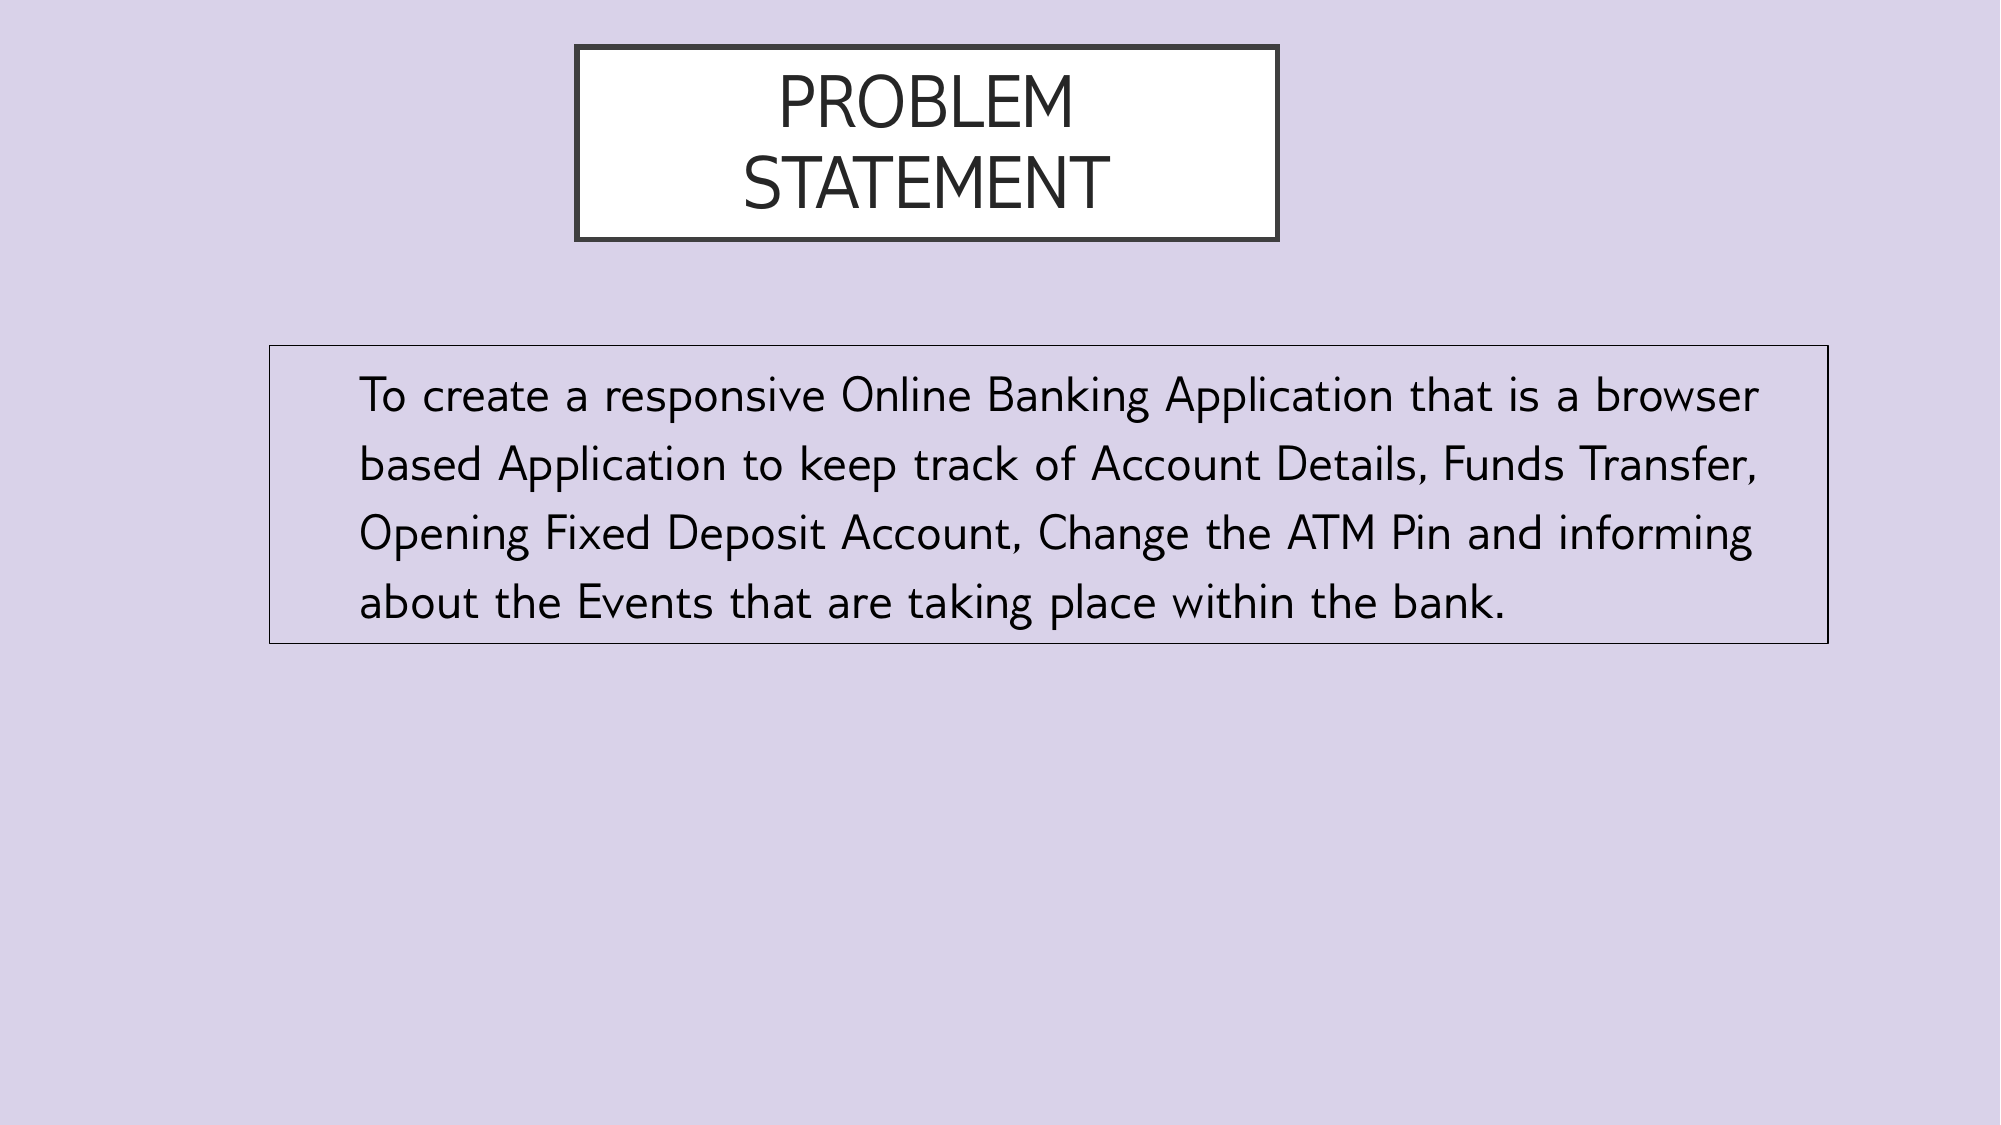

# PROBLEM STATEMENT
To create a responsive Online Banking Application that is a browser based Application to keep track of Account Details, Funds Transfer, Opening Fixed Deposit Account, Change the ATM Pin and informing about the Events that are taking place within the bank.